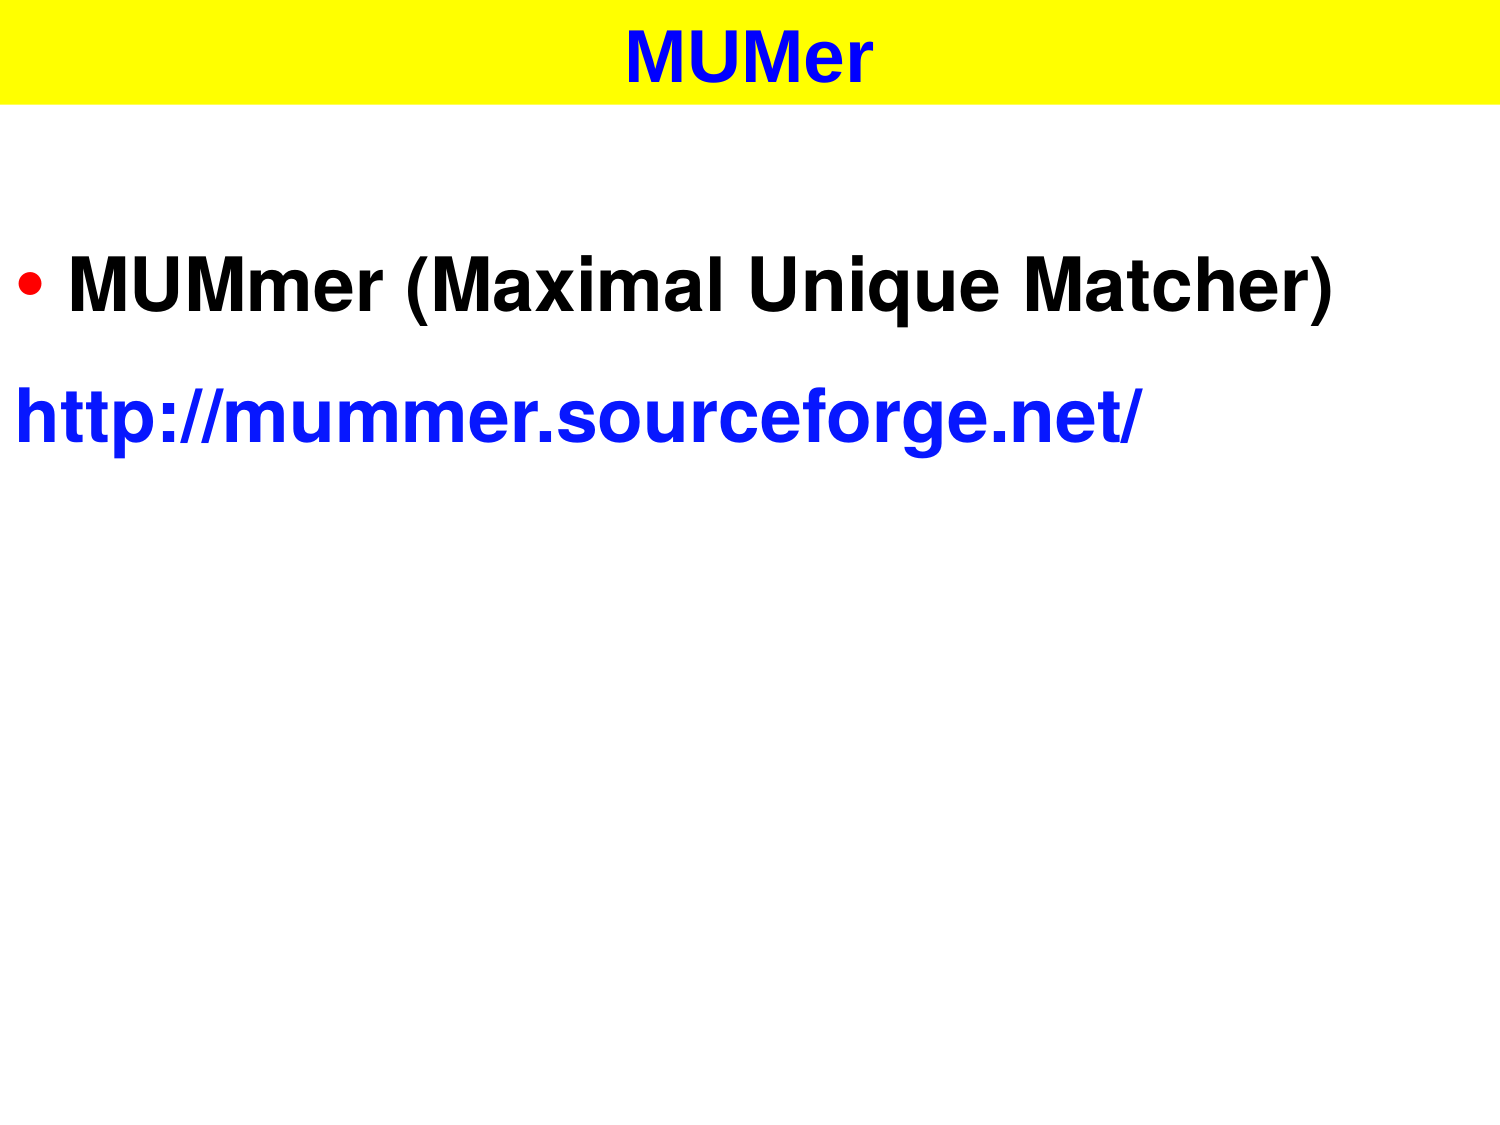

MUMer
• MUMmer (Maximal Unique Matcher)
http://mummer.sourceforge.net/